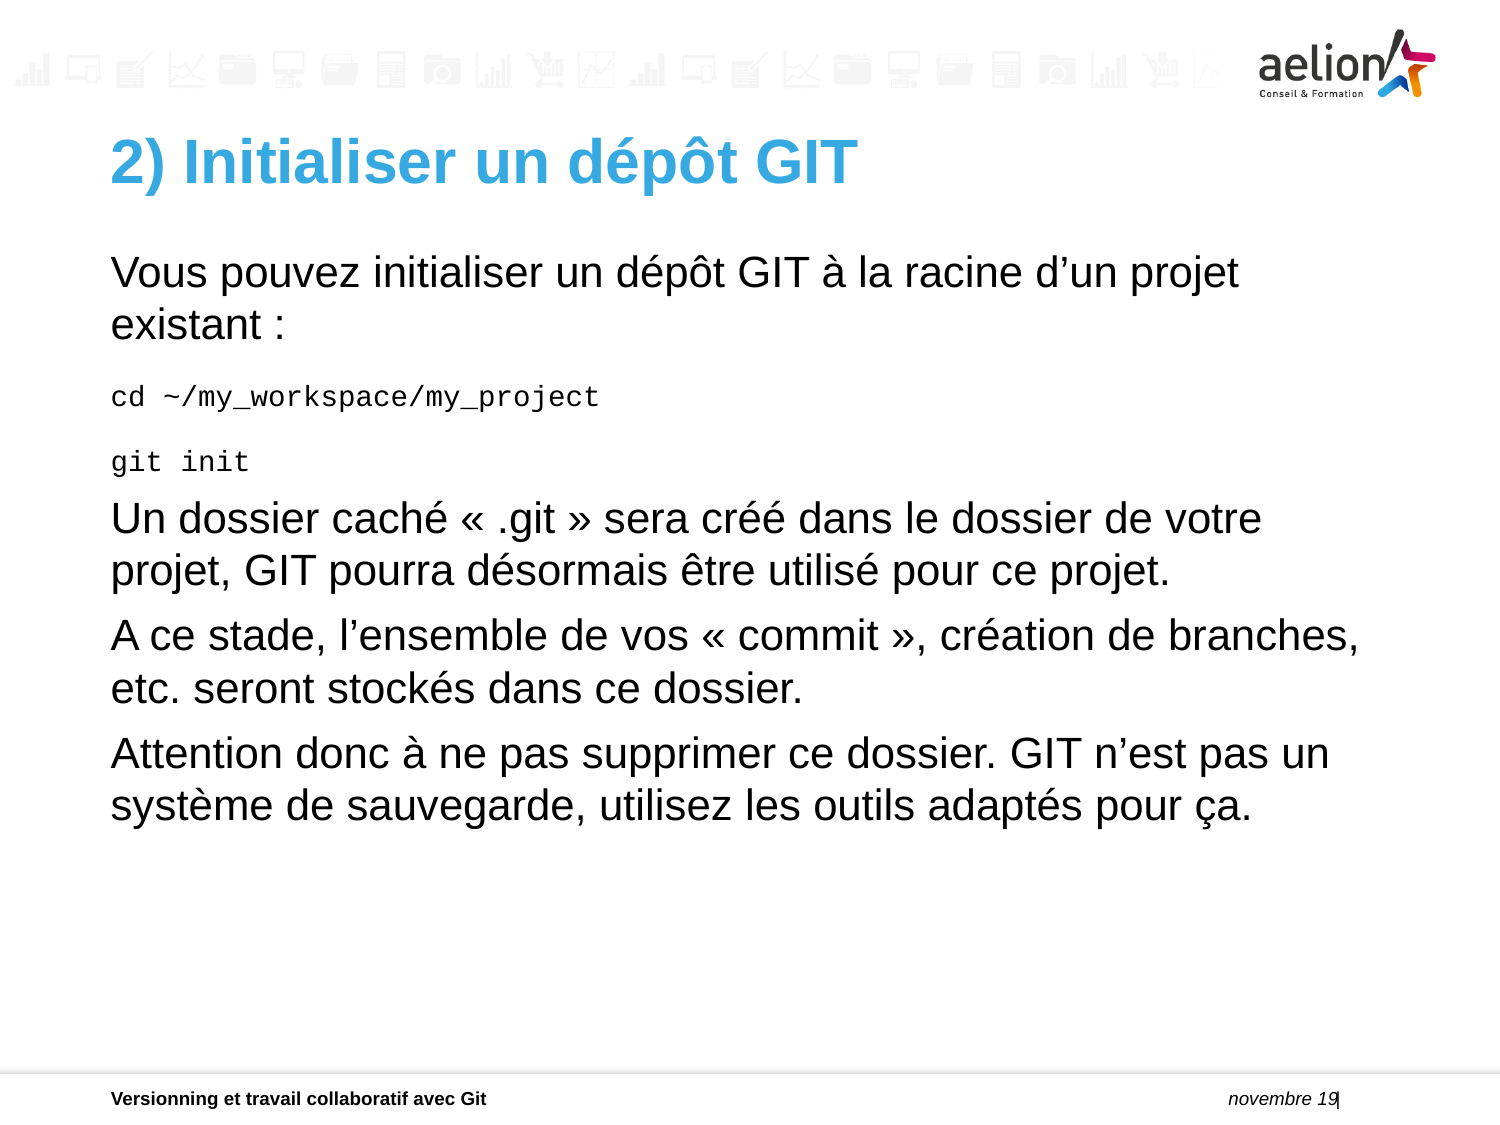

2) Initialiser un dépôt GIT
Vous pouvez initialiser un dépôt GIT à la racine d’un projet existant :
cd ~/my_workspace/my_project
git init
Un dossier caché « .git » sera créé dans le dossier de votre projet, GIT pourra désormais être utilisé pour ce projet.
A ce stade, l’ensemble de vos « commit », création de branches, etc. seront stockés dans ce dossier.
Attention donc à ne pas supprimer ce dossier. GIT n’est pas un système de sauvegarde, utilisez les outils adaptés pour ça.

Versionning et travail collaboratif avec Git
novembre 19